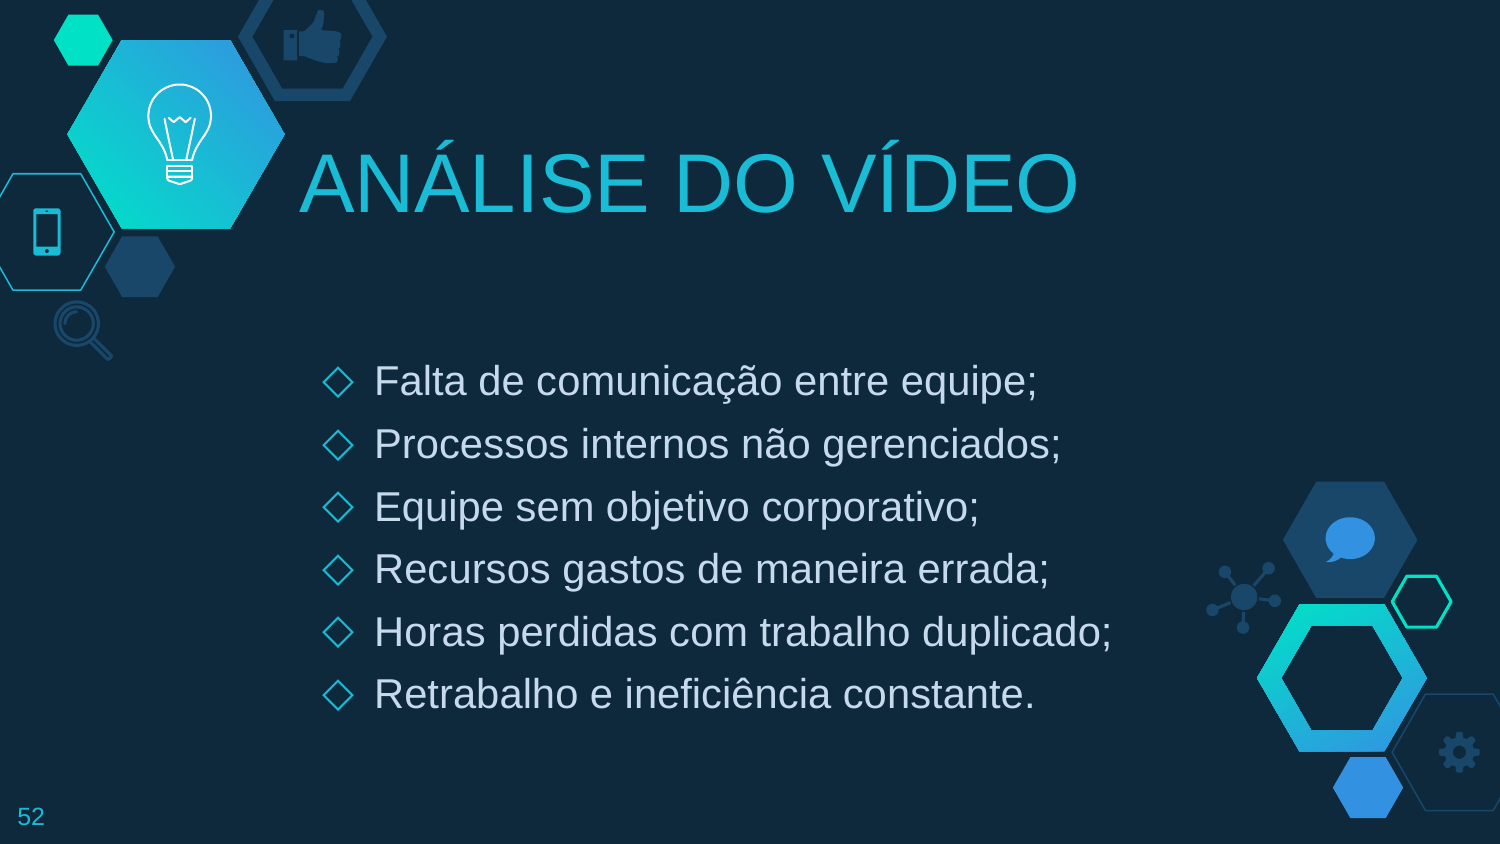

# ANÁLISE DO VÍDEO
Falta de comunicação entre equipe;
Processos internos não gerenciados;
Equipe sem objetivo corporativo;
Recursos gastos de maneira errada;
Horas perdidas com trabalho duplicado;
Retrabalho e ineficiência constante.
52